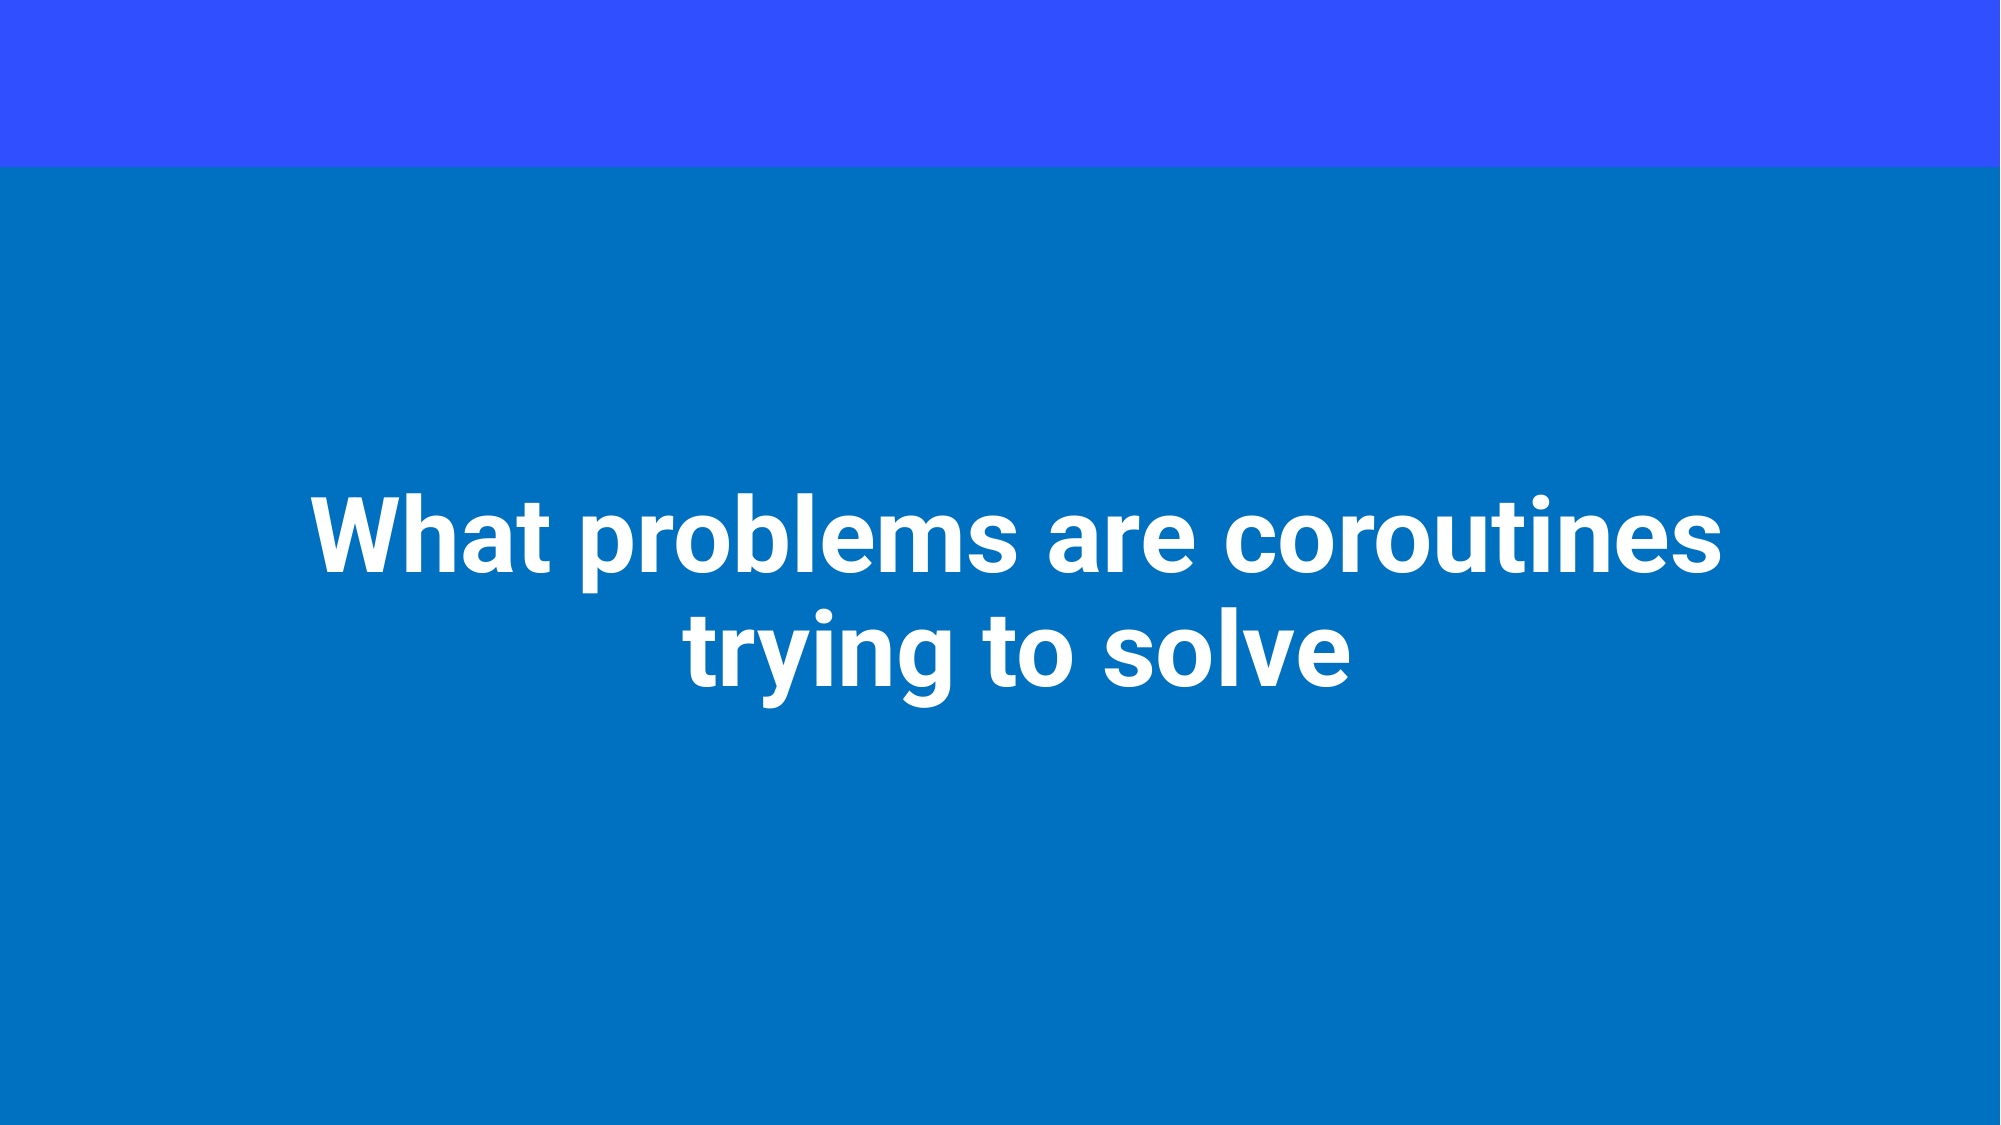

# What problems are coroutines trying to solve